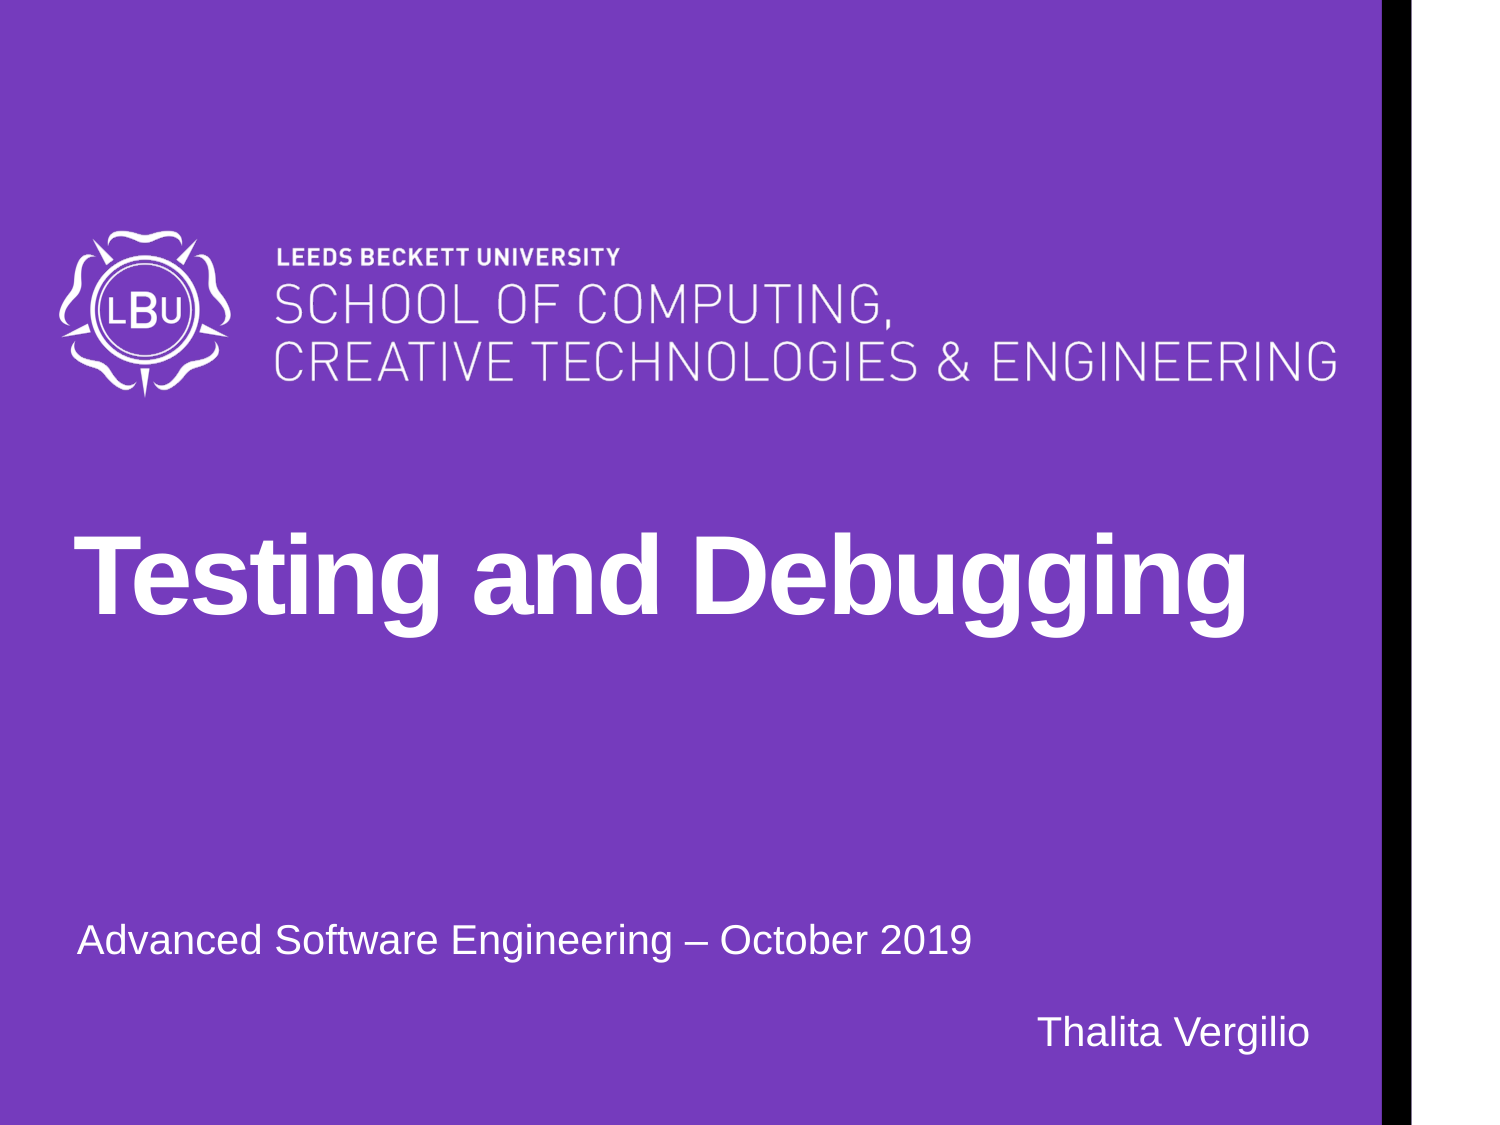

# Testing and Debugging
Advanced Software Engineering – October 2019
Thalita Vergilio